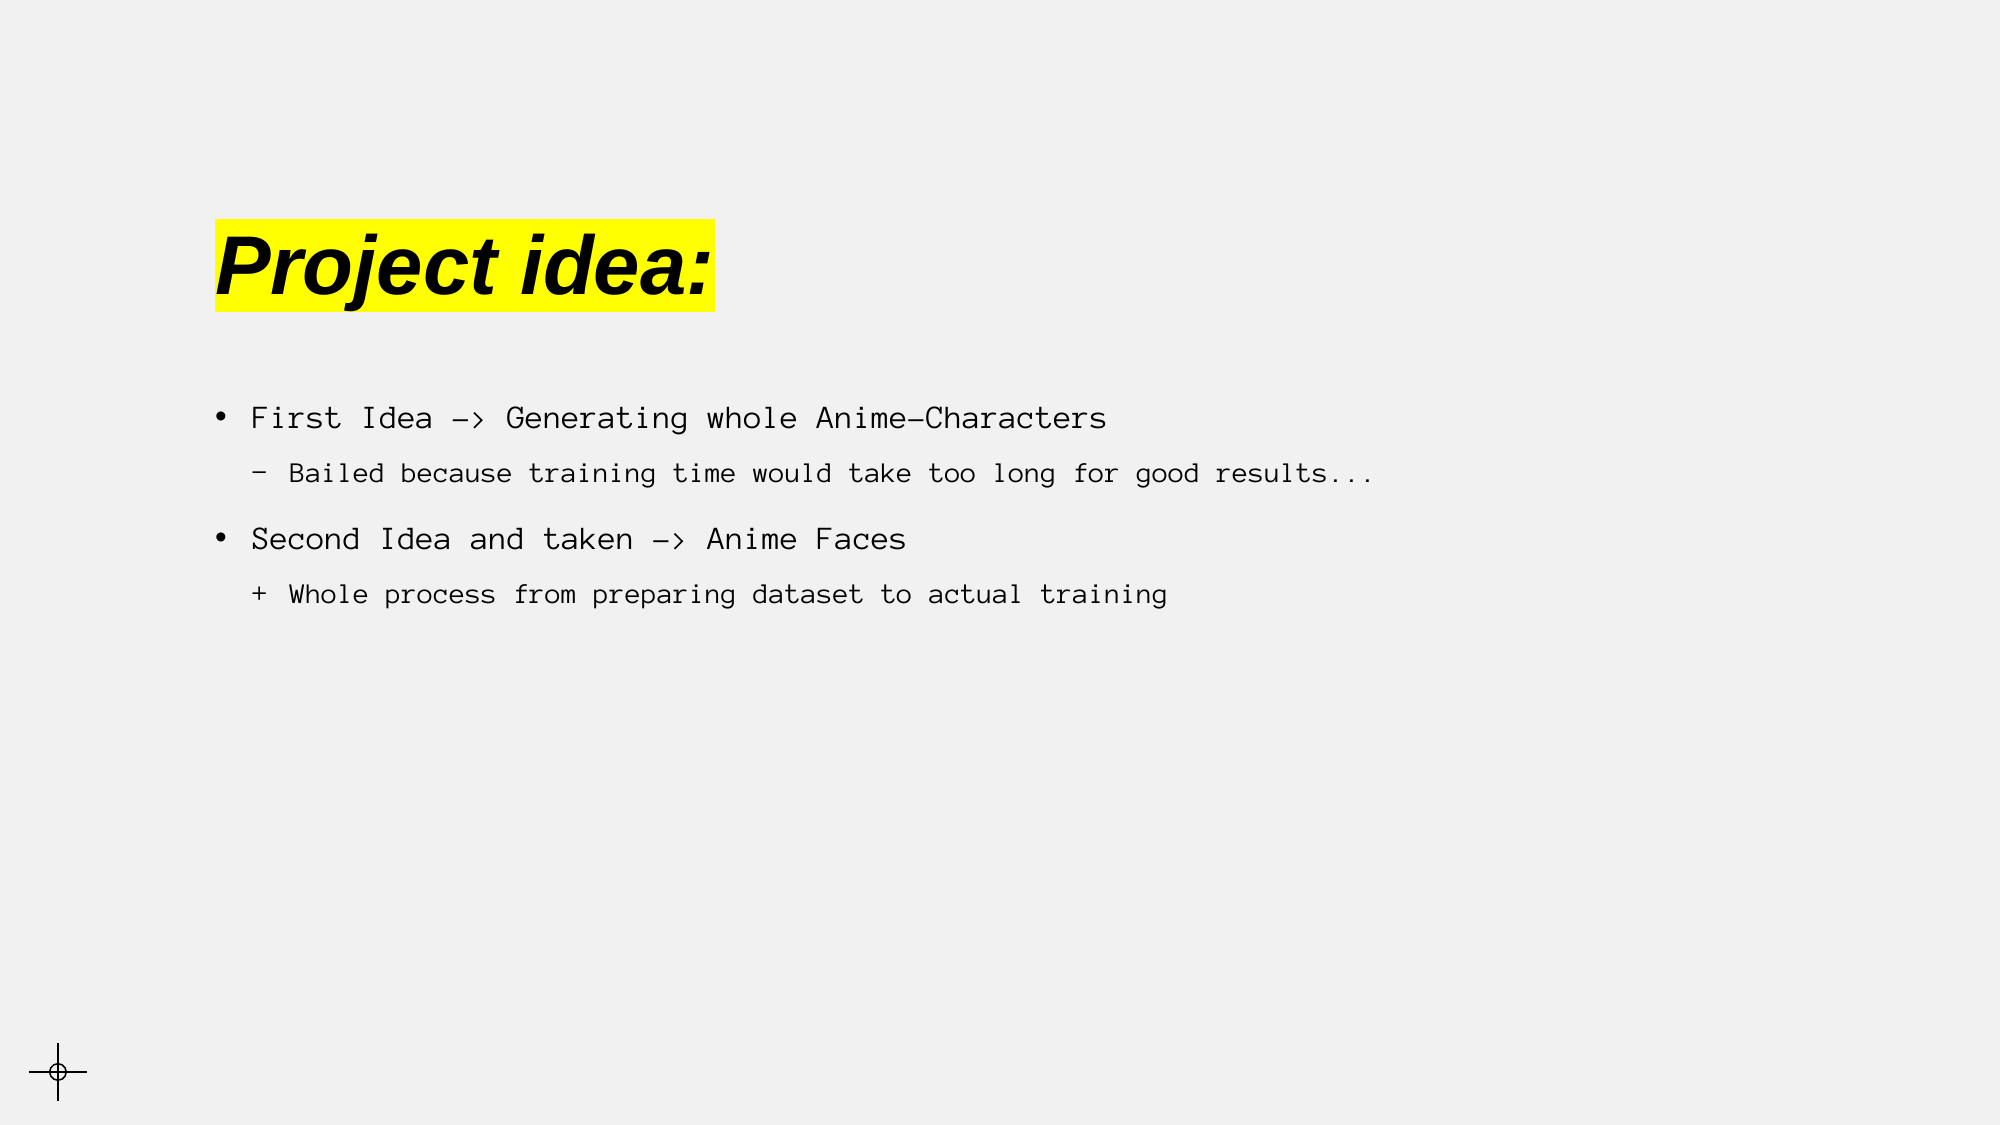

# Project idea:
First Idea -> Generating whole Anime-Characters
Bailed because training time would take too long for good results...
Second Idea and taken -> Anime Faces
Whole process from preparing dataset to actual training